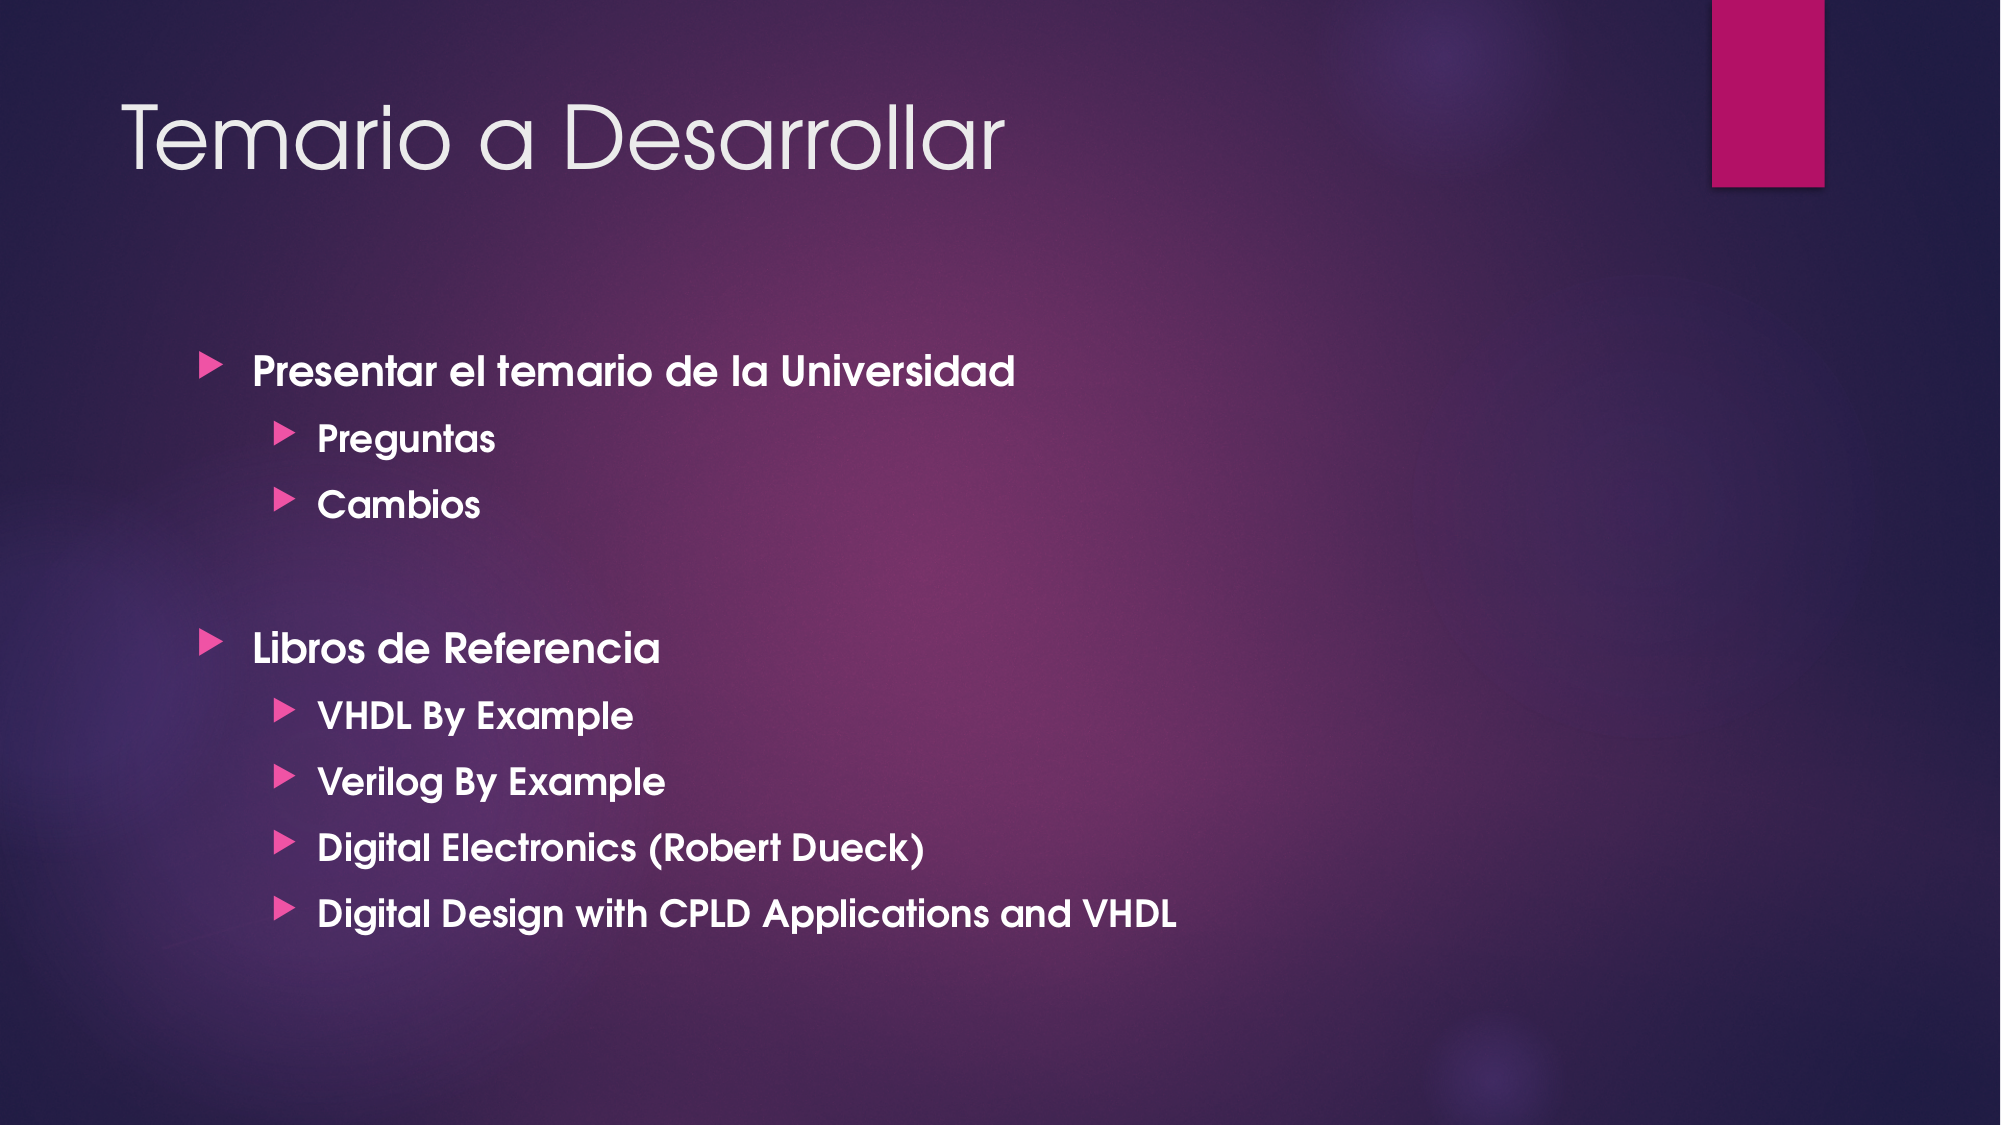

# Temario a Desarrollar
Presentar el temario de la Universidad
Preguntas
Cambios

Libros de Referencia
VHDL By Example
Verilog By Example
Digital Electronics (Robert Dueck)
Digital Design with CPLD Applications and VHDL